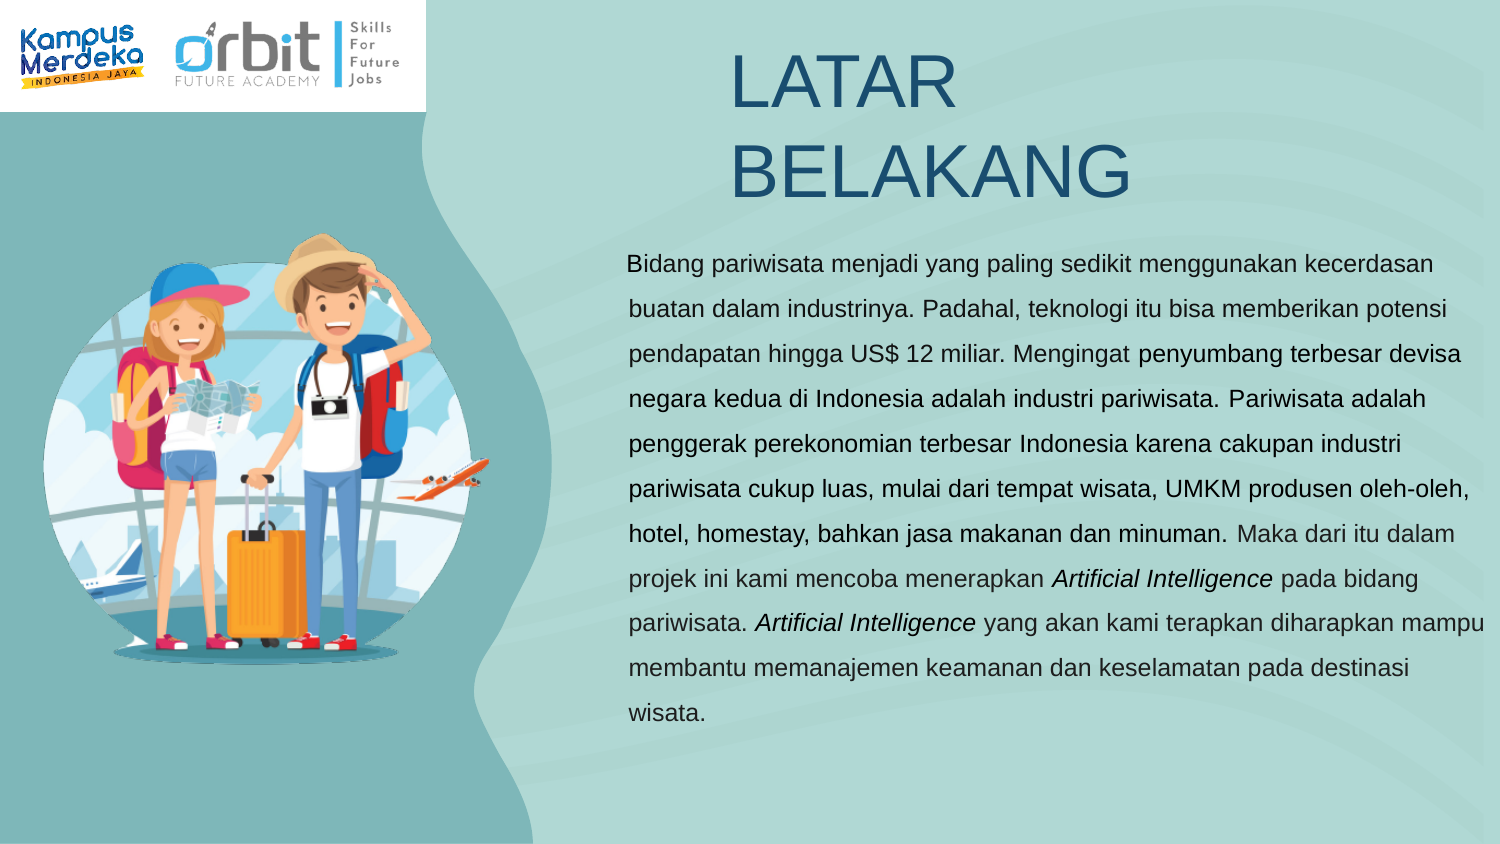

# LATAR BELAKANG
Bidang pariwisata menjadi yang paling sedikit menggunakan kecerdasan buatan dalam industrinya. Padahal, teknologi itu bisa memberikan potensi pendapatan hingga US$ 12 miliar. Mengingat penyumbang terbesar devisa negara kedua di Indonesia adalah industri pariwisata. Pariwisata adalah penggerak perekonomian terbesar Indonesia karena cakupan industri pariwisata cukup luas, mulai dari tempat wisata, UMKM produsen oleh-oleh, hotel, homestay, bahkan jasa makanan dan minuman. Maka dari itu dalam projek ini kami mencoba menerapkan Artificial Intelligence pada bidang pariwisata. Artificial Intelligence yang akan kami terapkan diharapkan mampu membantu memanajemen keamanan dan keselamatan pada destinasi wisata.